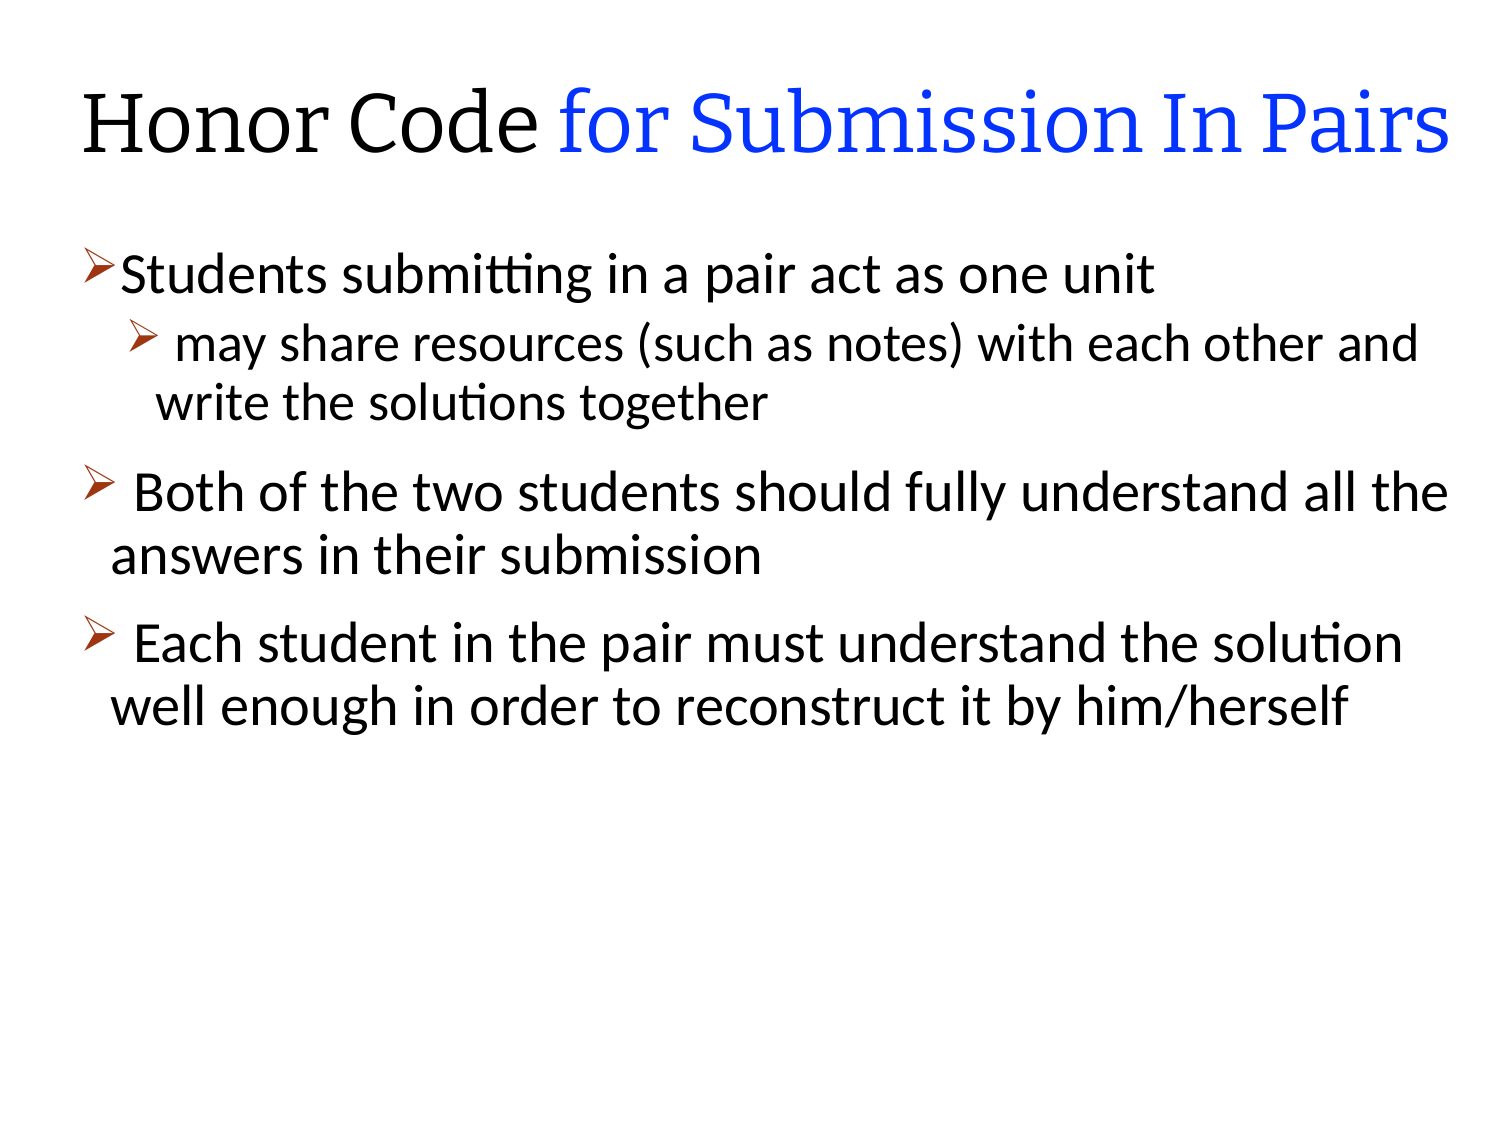

# Honor Code for Submission In Pairs
Students submitting in a pair act as one unit
 may share resources (such as notes) with each other and write the solutions together
 Both of the two students should fully understand all the answers in their submission
 Each student in the pair must understand the solution well enough in order to reconstruct it by him/herself